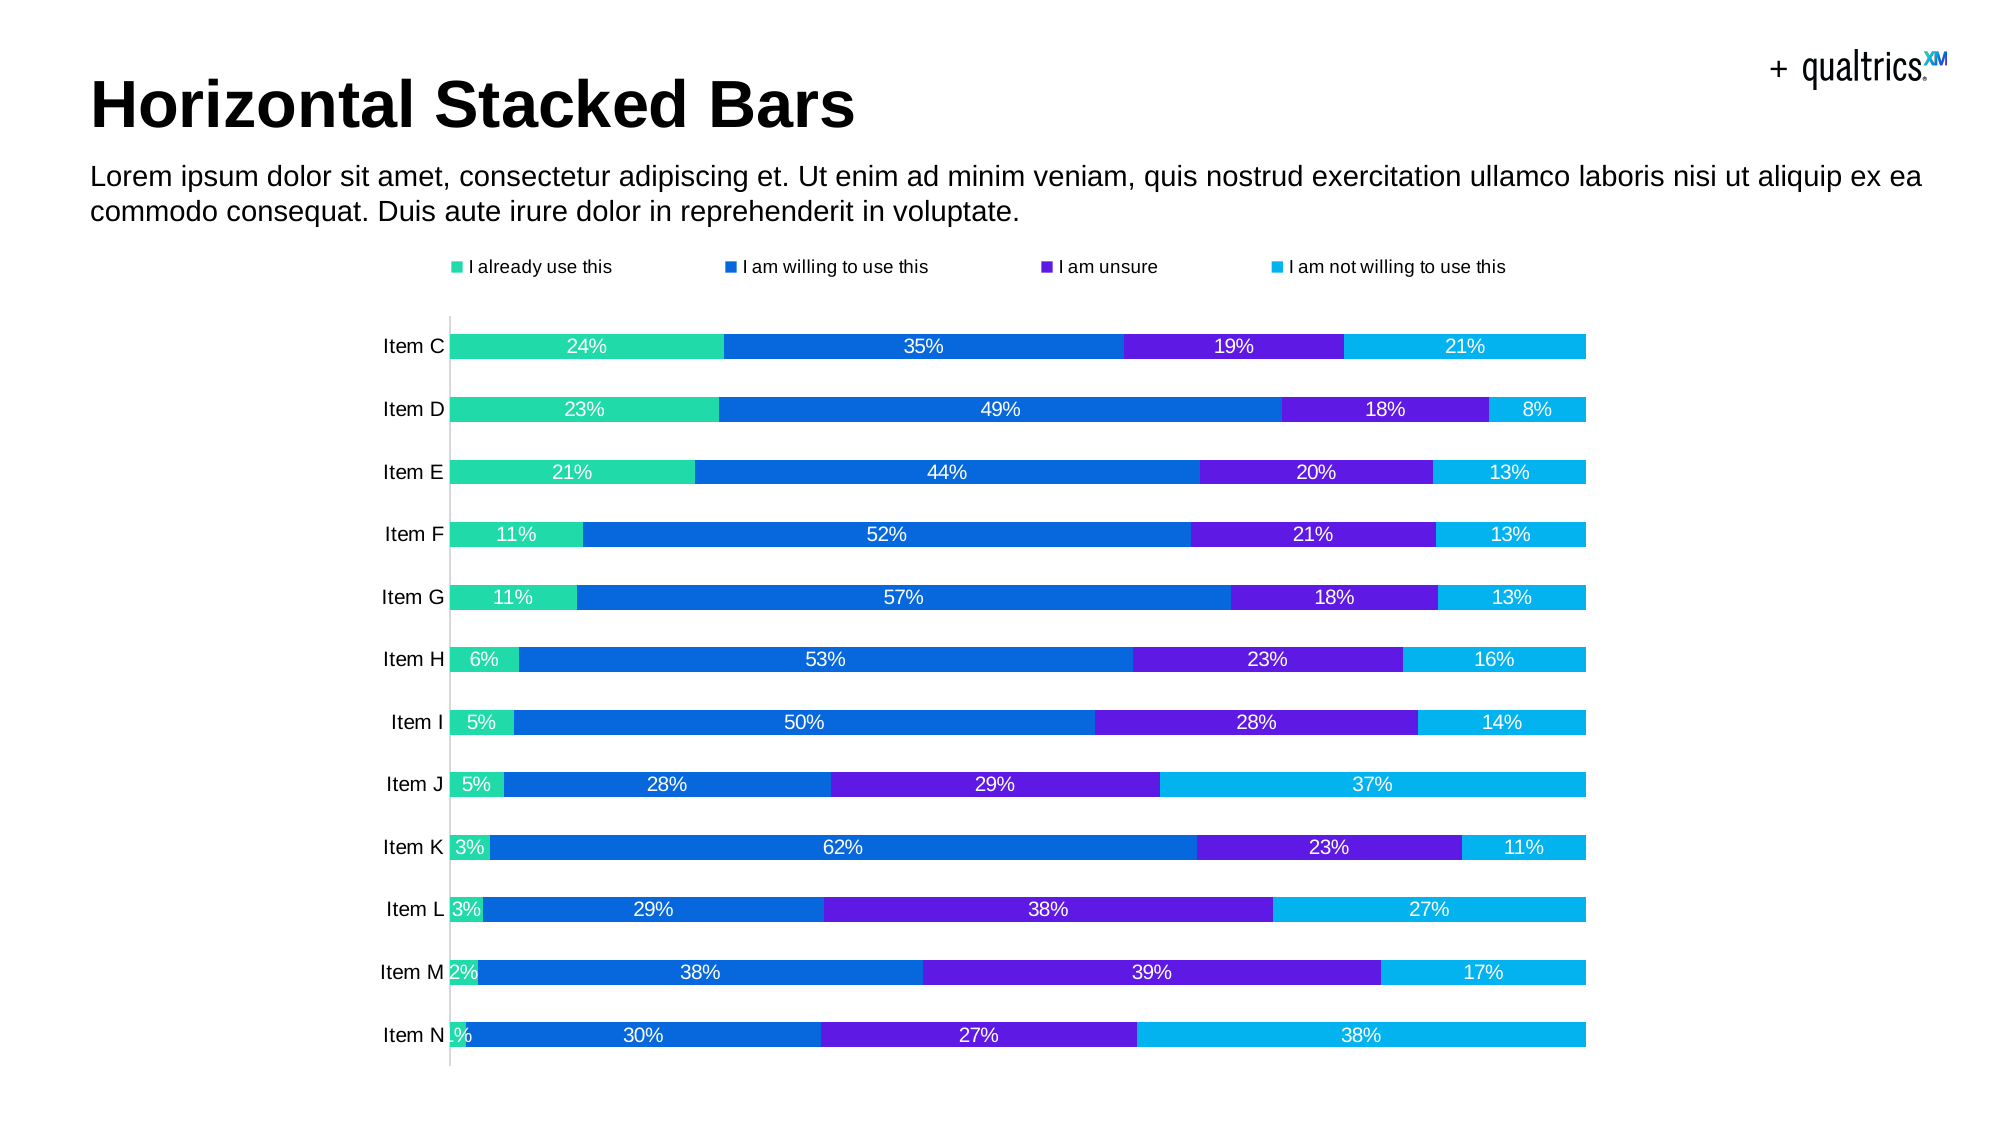

# Horizontal Stacked Bars
Lorem ipsum dolor sit amet, consectetur adipiscing et. Ut enim ad minim veniam, quis nostrud exercitation ullamco laboris nisi ut aliquip ex ea commodo consequat. Duis aute irure dolor in reprehenderit in voluptate.

### Chart

| Category | I already use this | I am willing to use this | I am unsure | I am not willing to use this |
|---|---|---|---|---|
| Item N | 0.0133 | 0.3045 | 0.2696 | 0.3844 |
| Item M | 0.0233 | 0.376 | 0.386 | 0.173 |
| Item L | 0.0283 | 0.2895 | 0.381 | 0.2662 |
| Item K | 0.0349 | 0.6156 | 0.2313 | 0.1082 |
| Item J | 0.0466 | 0.2845 | 0.2862 | 0.371 |
| Item I | 0.0549 | 0.5008 | 0.2779 | 0.1448 |
| Item H | 0.0599 | 0.5341 | 0.2346 | 0.1597 |
| Item G | 0.1098 | 0.5674 | 0.1797 | 0.1281 |
| Item F | 0.1148 | 0.5241 | 0.2113 | 0.1298 |
| Item E | 0.213 | 0.4393 | 0.203 | 0.1331 |
| Item D | 0.2346 | 0.4908 | 0.1797 | 0.0849 |
| Item C | 0.2396 | 0.3494 | 0.193 | 0.2113 |